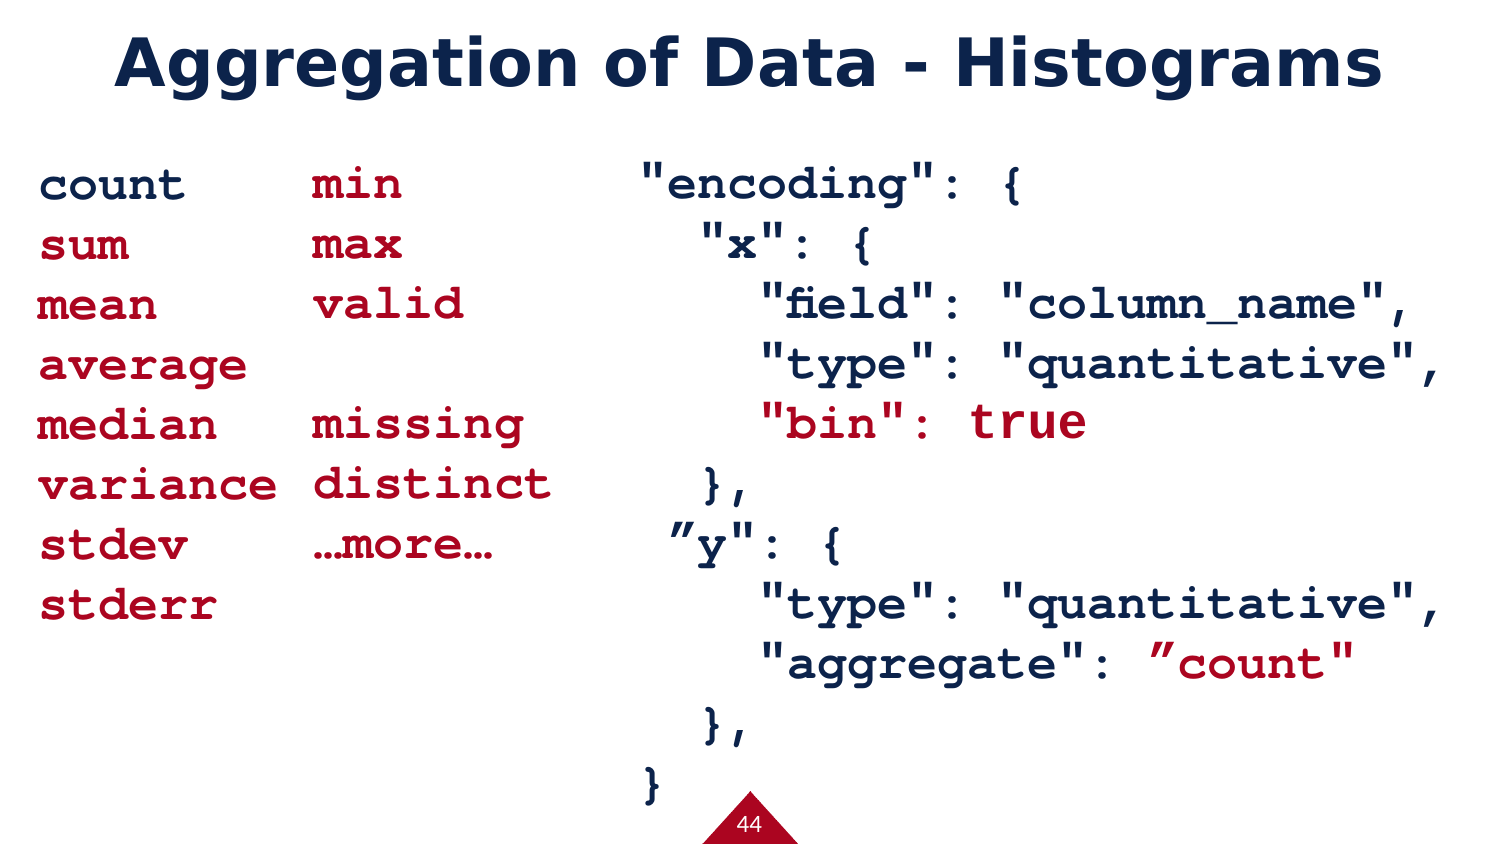

# Aggregation of Data - Histograms
min
max
valid
missing
distinct
…more…

"encoding": {
  "x": {
    "field": "column_name",
    "type": "quantitative",
    "bin": true
  },
 ”y": {
    "type": "quantitative",
    "aggregate": ”count"
  },
}
count
sum
mean
average
median
variance
stdev
stderr

44